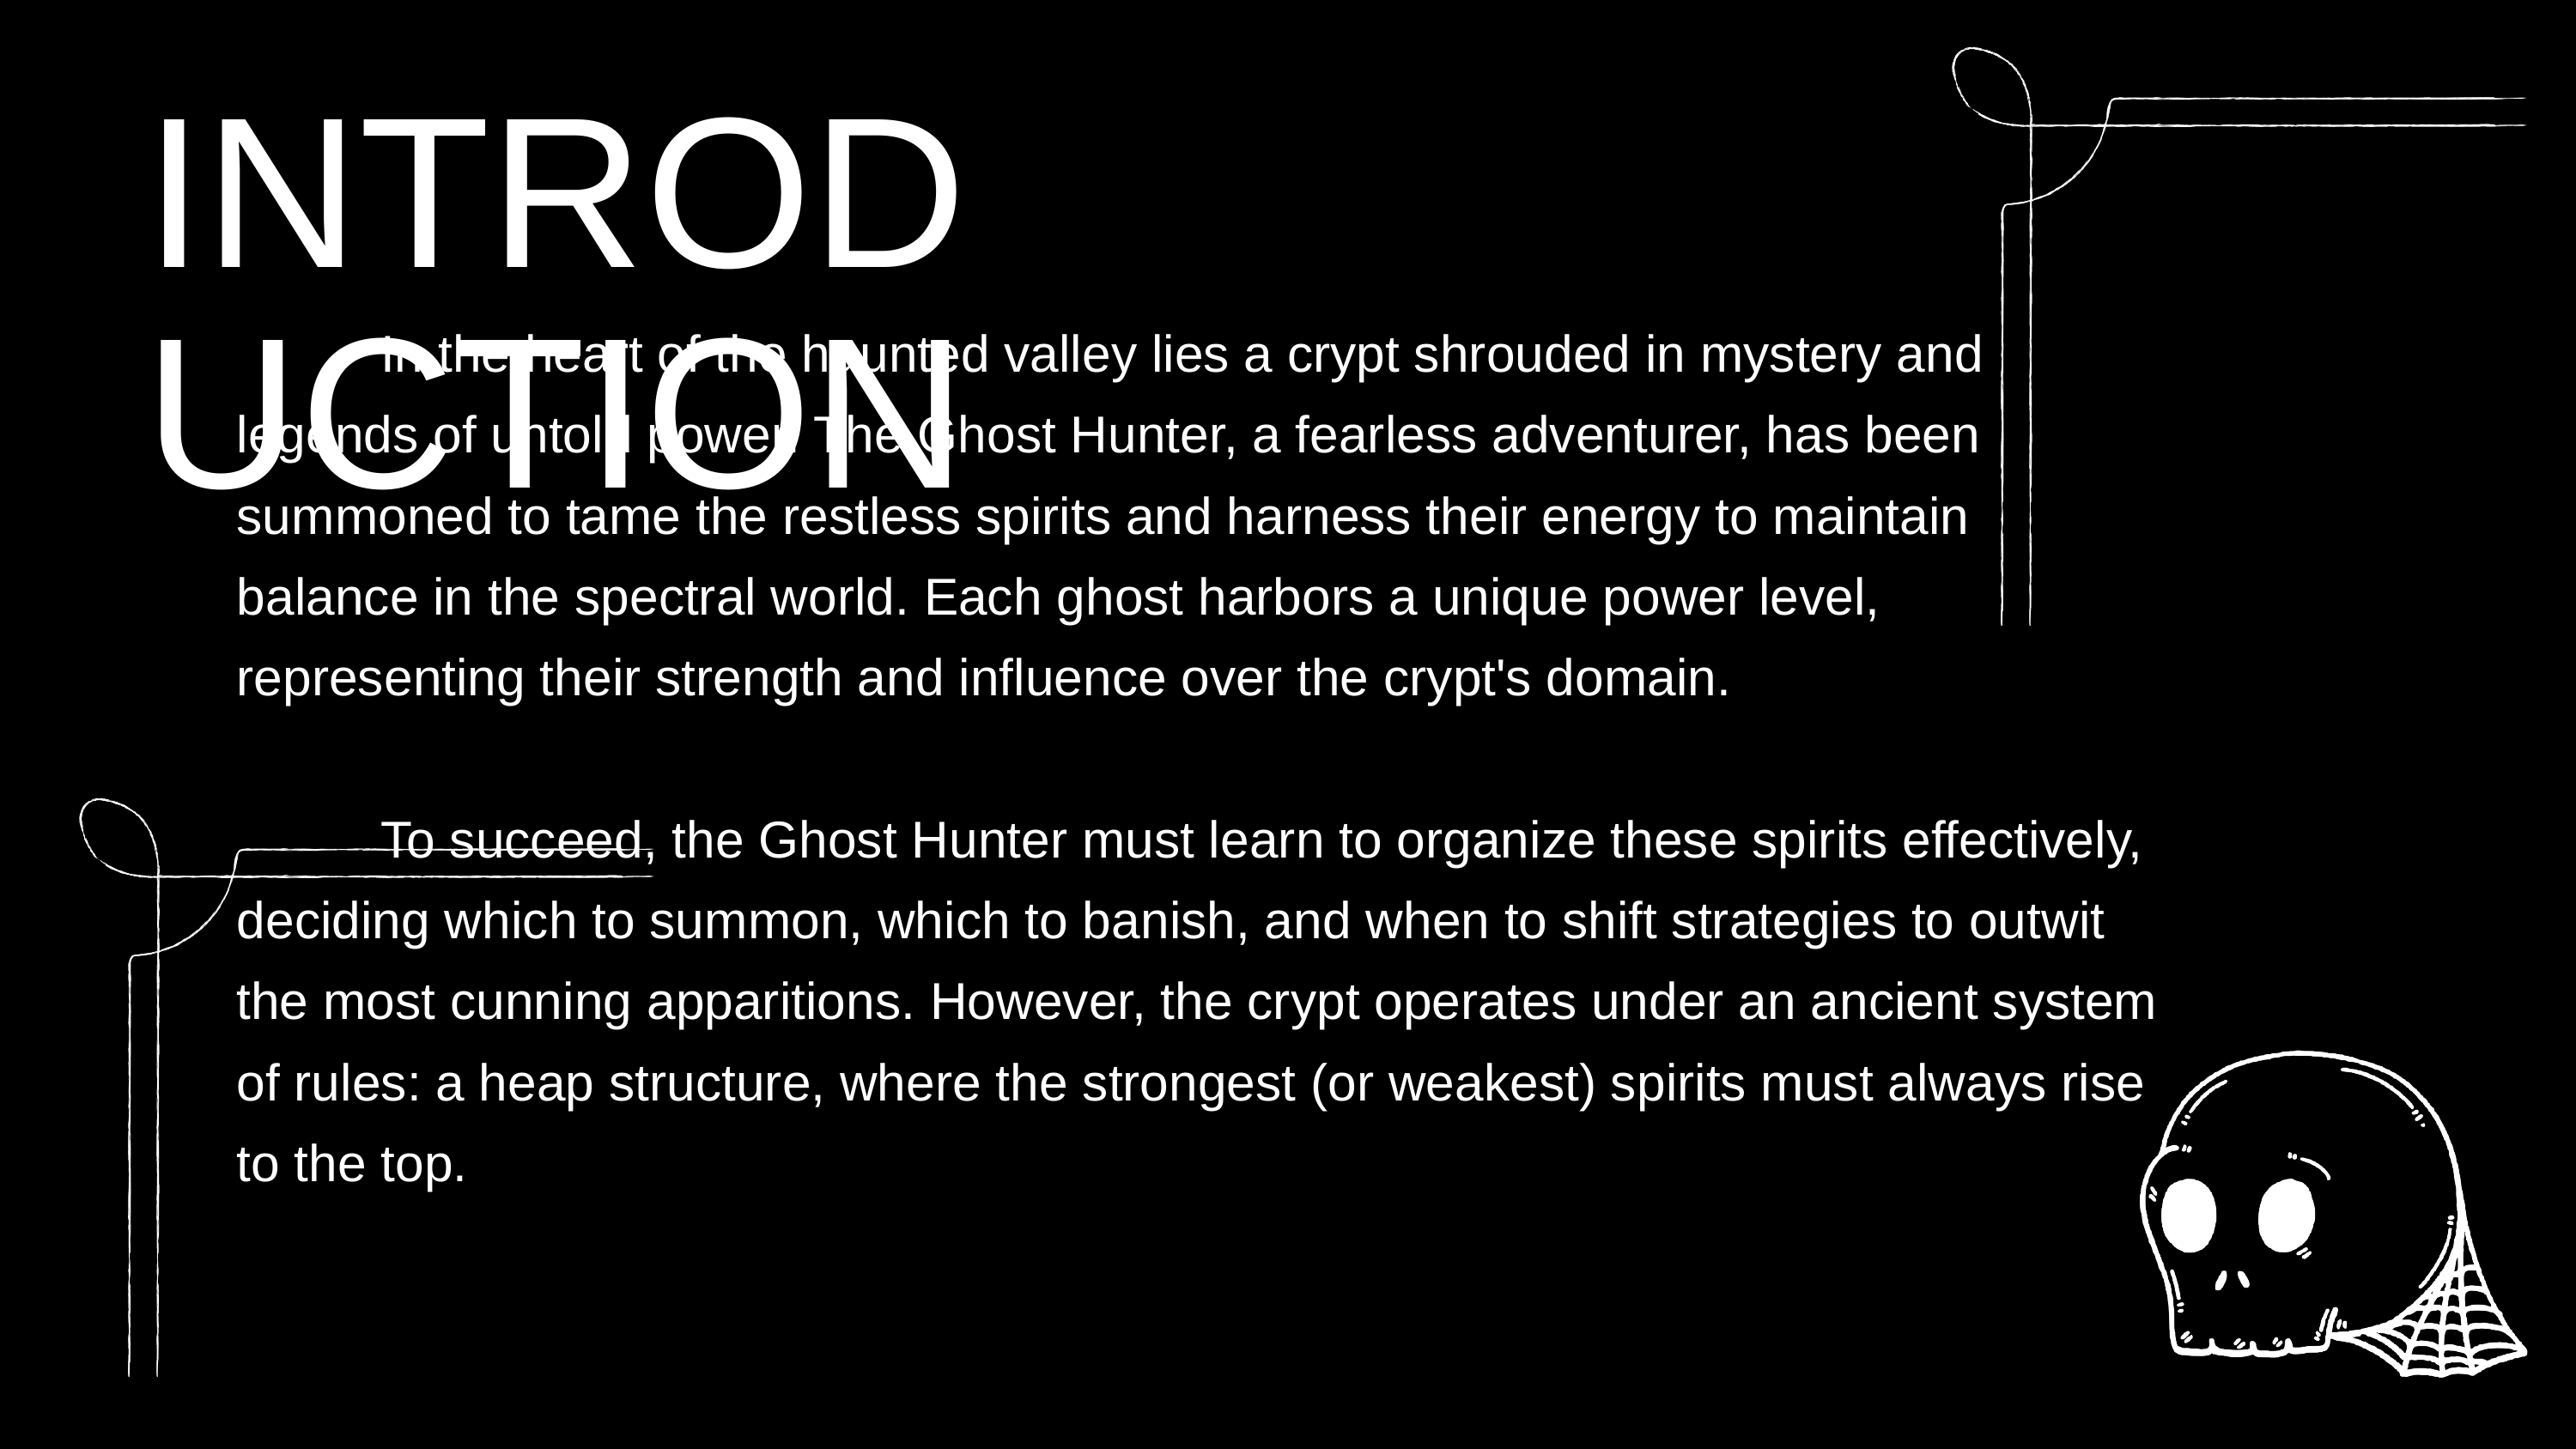

INTRODUCTION
          In the heart of the haunted valley lies a crypt shrouded in mystery and legends of untold power. The Ghost Hunter, a fearless adventurer, has been summoned to tame the restless spirits and harness their energy to maintain balance in the spectral world. Each ghost harbors a unique power level, representing their strength and influence over the crypt's domain.

          To succeed, the Ghost Hunter must learn to organize these spirits effectively, deciding which to summon, which to banish, and when to shift strategies to outwit the most cunning apparitions. However, the crypt operates under an ancient system of rules: a heap structure, where the strongest (or weakest) spirits must always rise to the top.